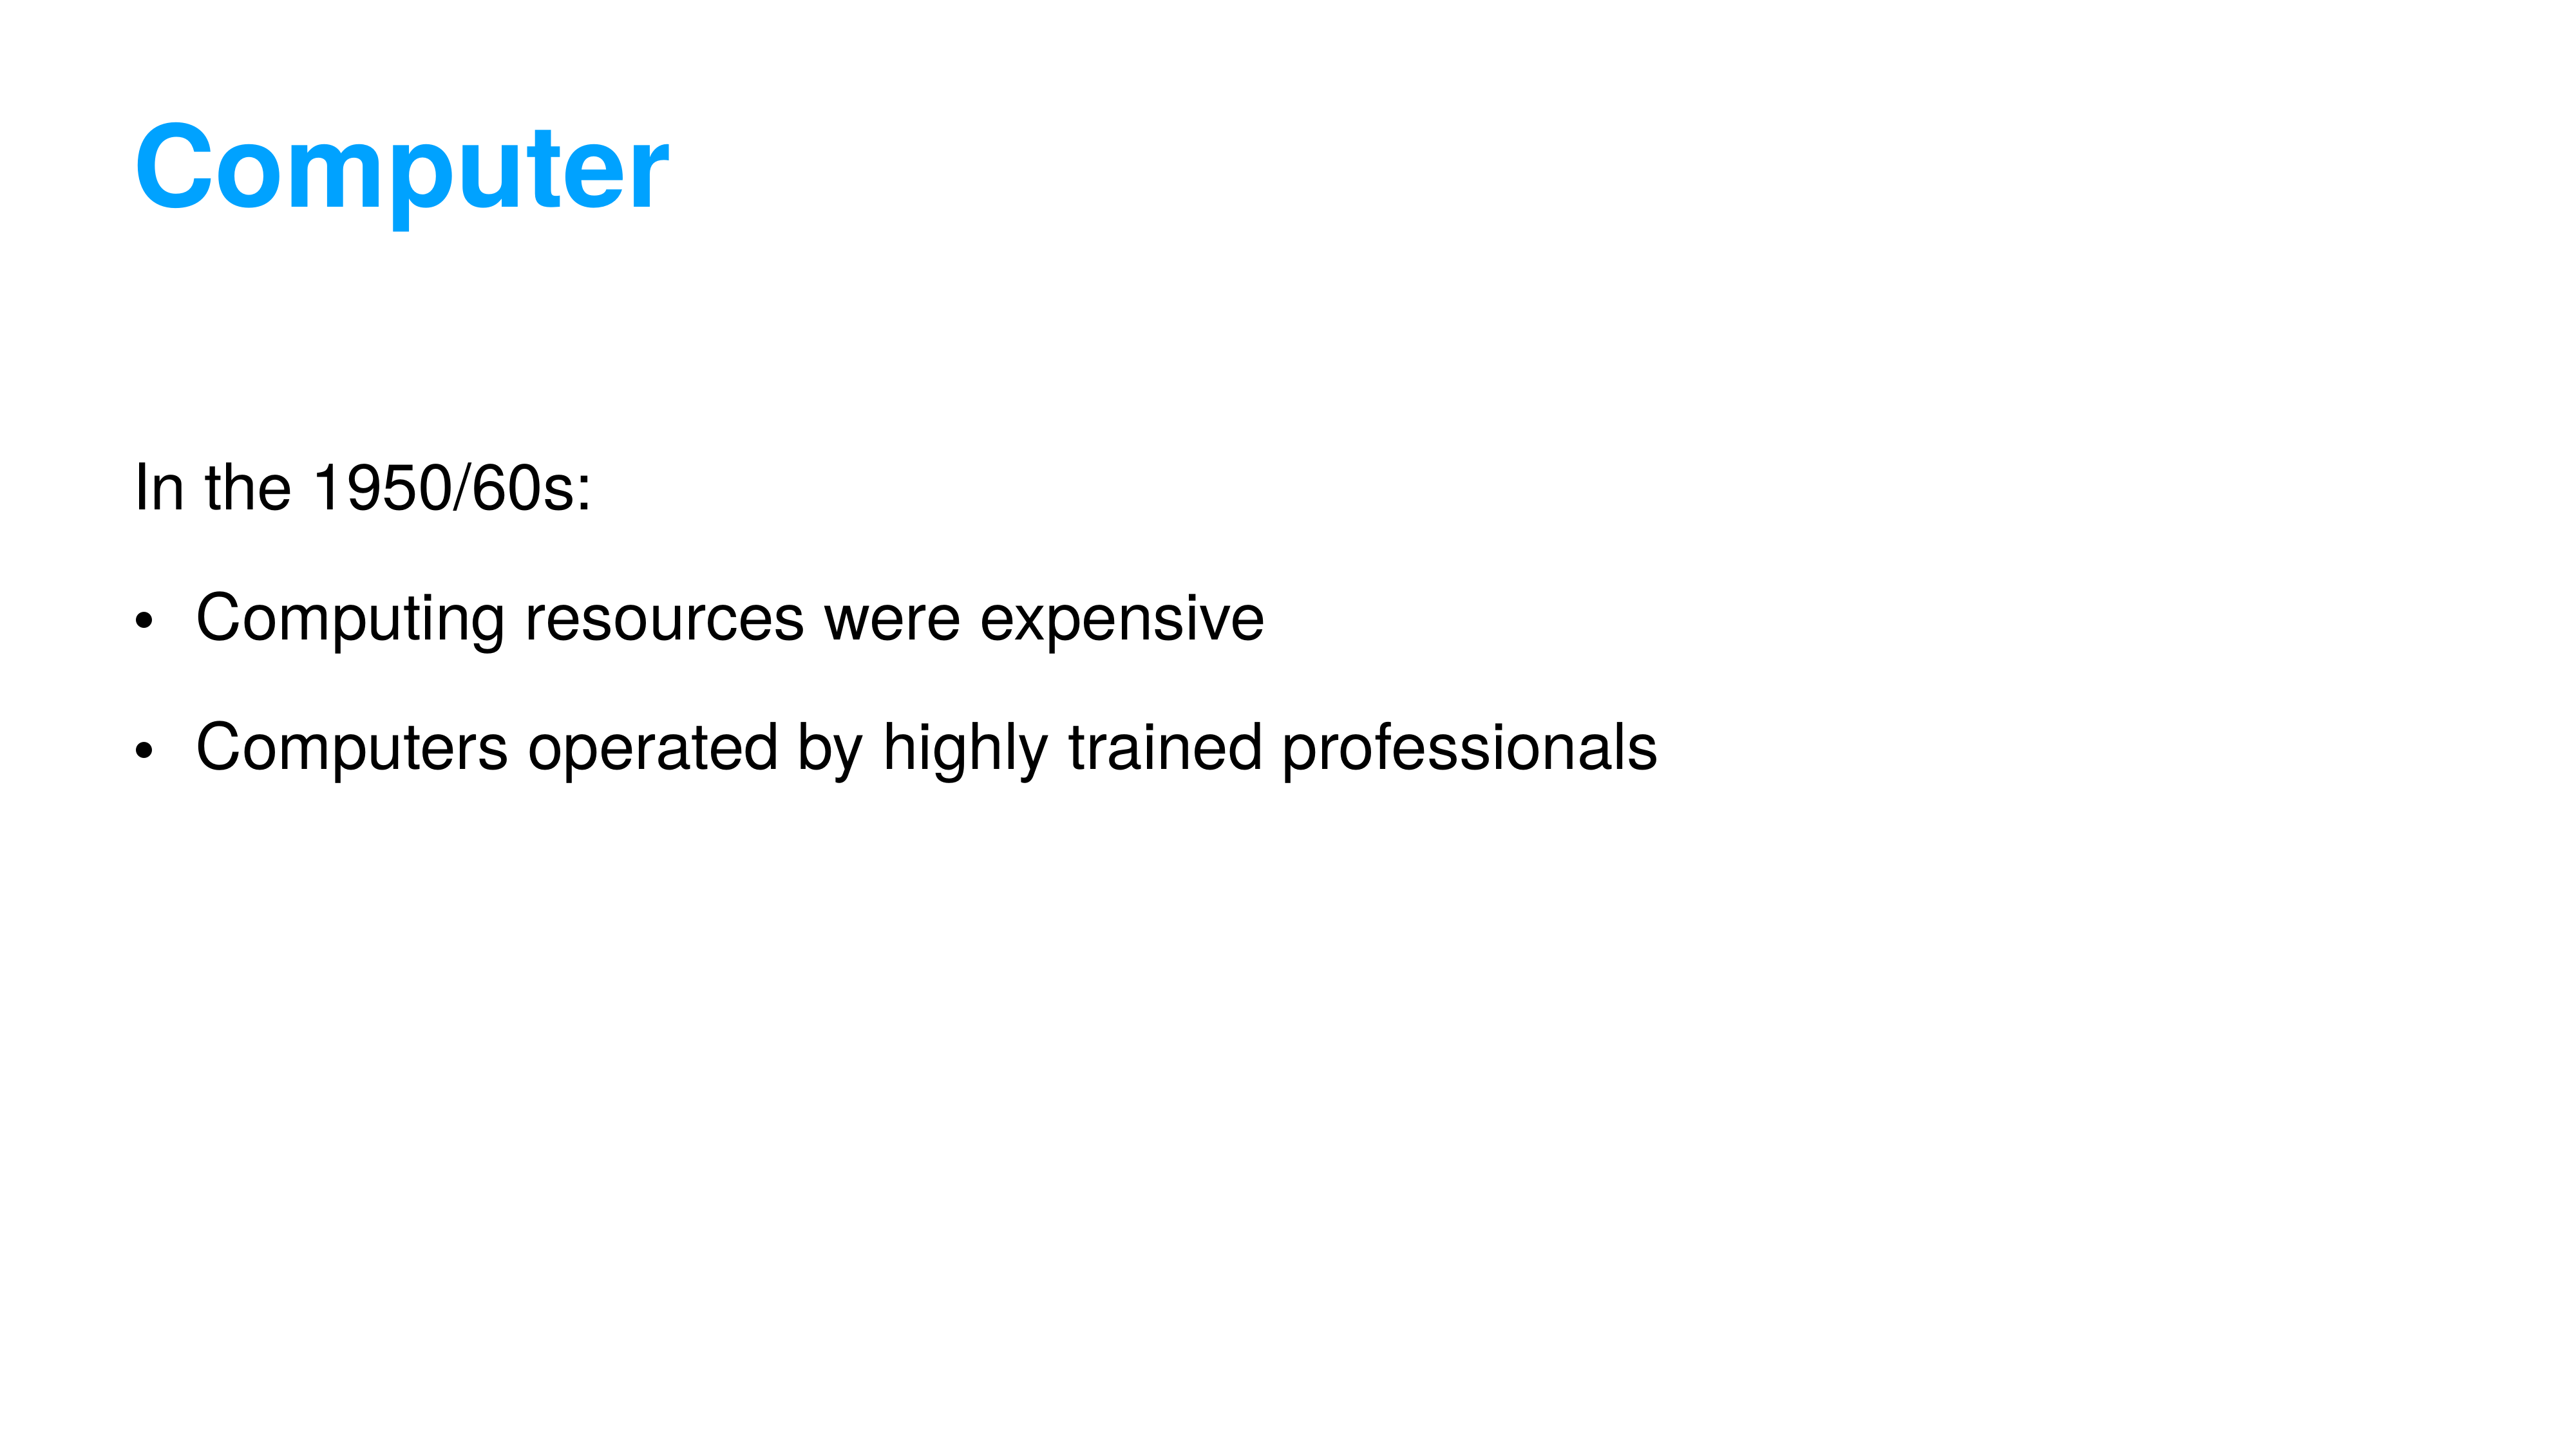

# Computer

In the 1950/60s:
Computing resources were expensive
Computers operated by highly trained professionals